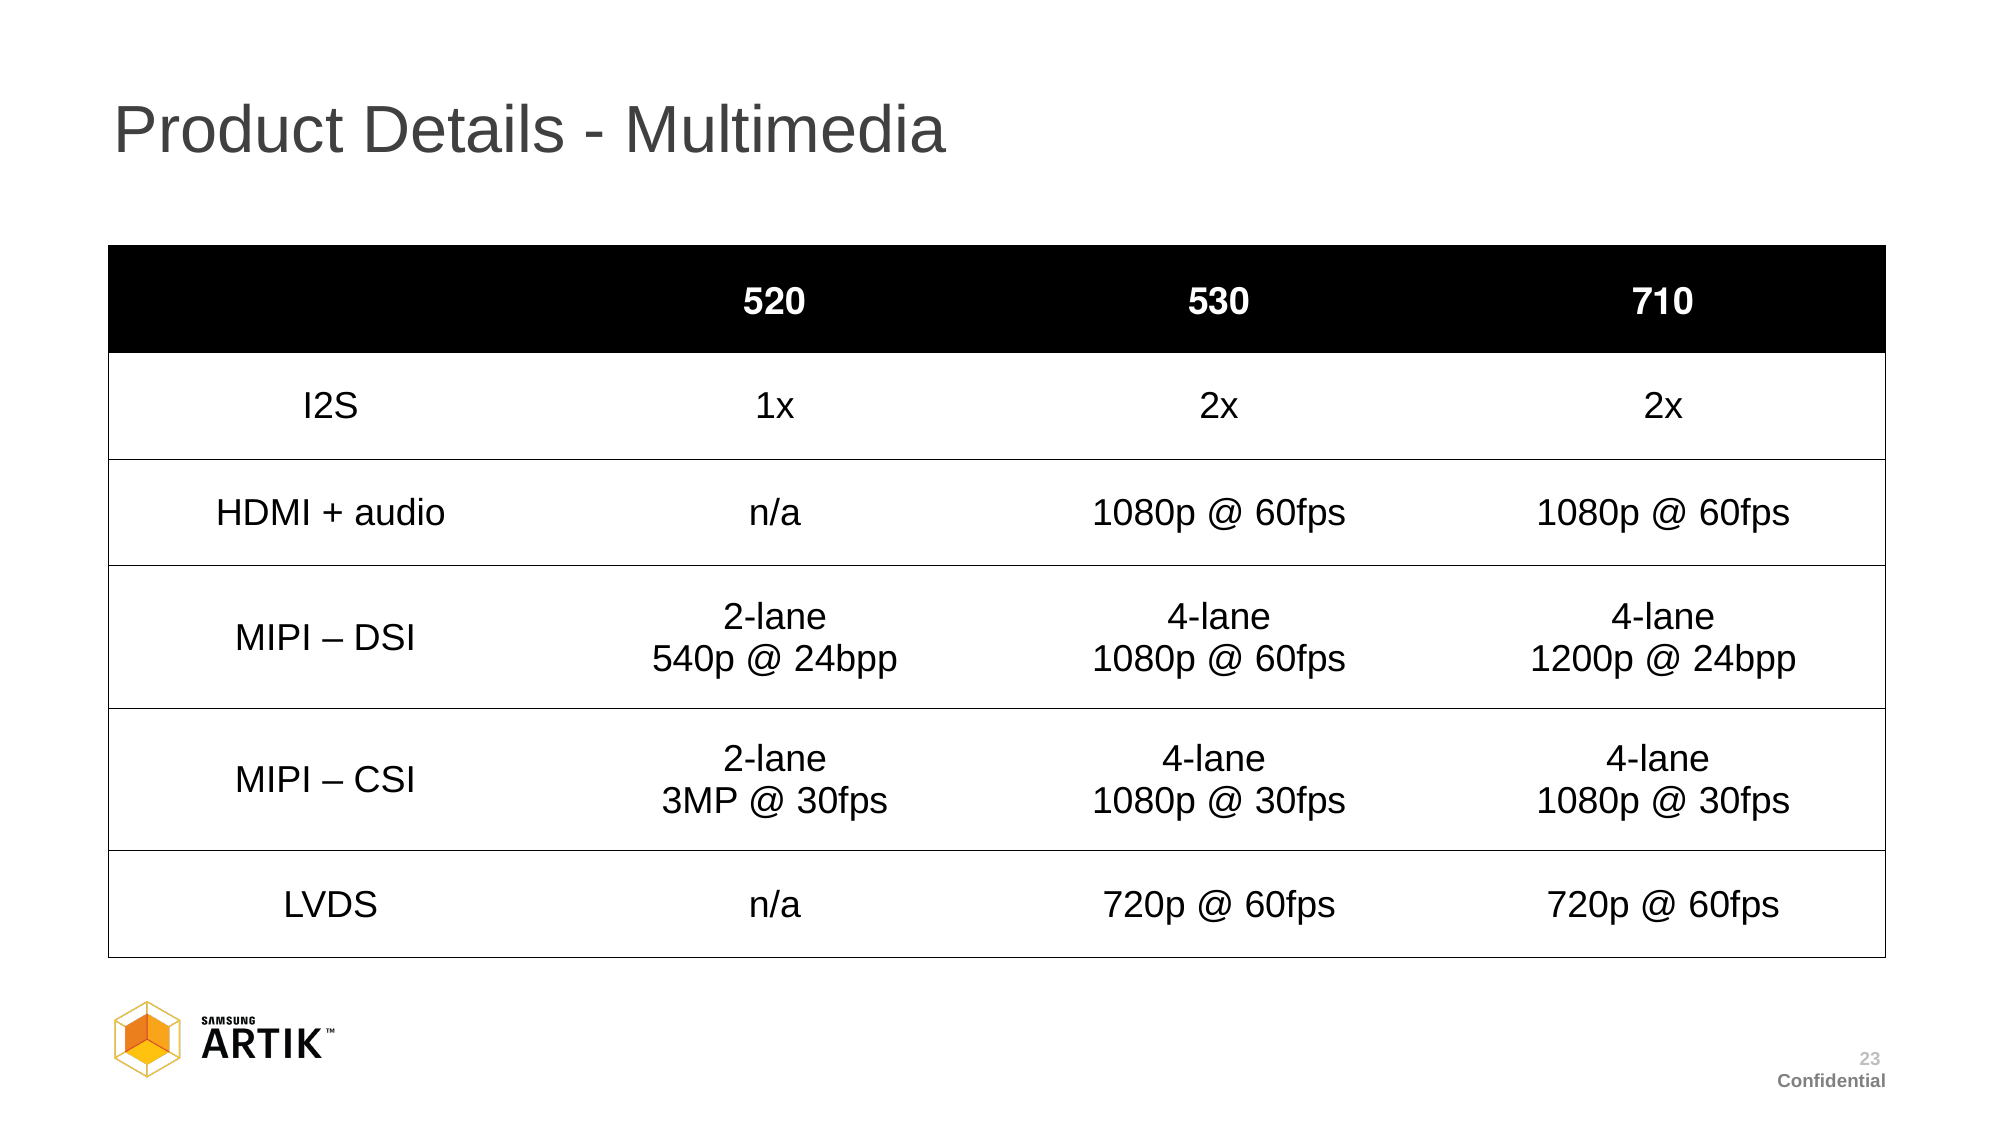

# Product Details - Multimedia
|  | 520 | 530 | 710 |
| --- | --- | --- | --- |
| I2S | 1x | 2x | 2x |
| HDMI + audio | n/a | 1080p @ 60fps | 1080p @ 60fps |
| MIPI – DSI | 2-lane 540p @ 24bpp | 4-lane 1080p @ 60fps | 4-lane 1200p @ 24bpp |
| MIPI – CSI | 2-lane 3MP @ 30fps | 4-lane 1080p @ 30fps | 4-lane 1080p @ 30fps |
| LVDS | n/a | 720p @ 60fps | 720p @ 60fps |